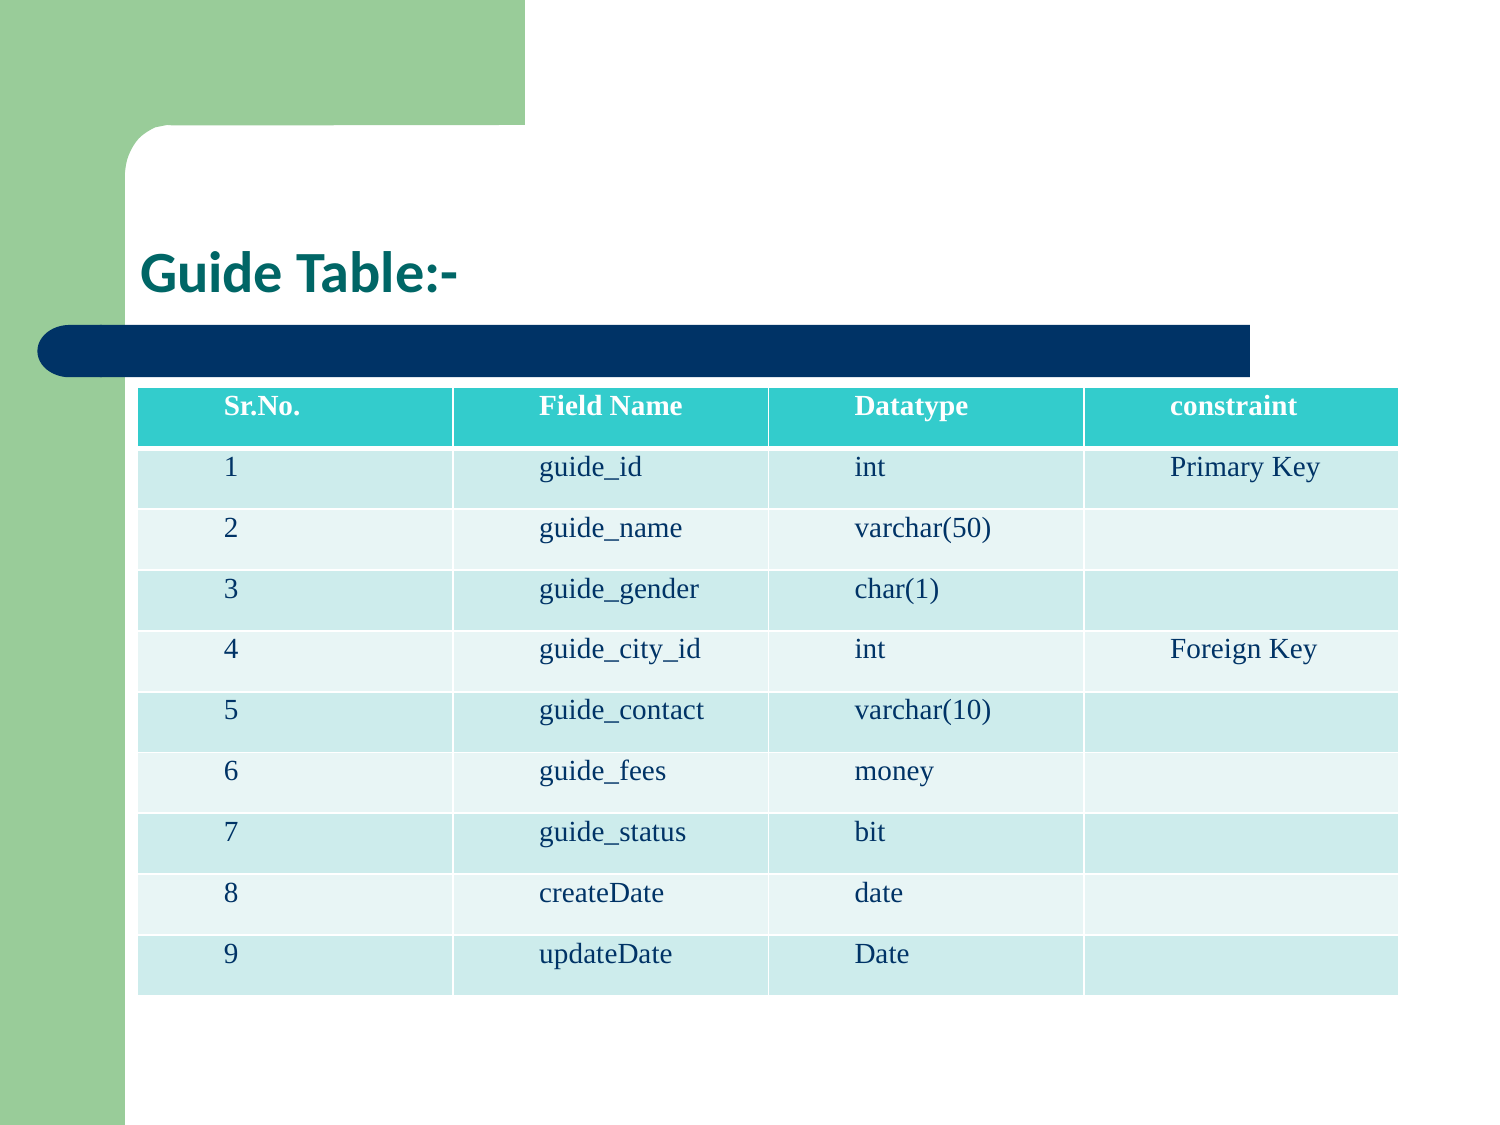

# Guide Table:-
| Sr.No. | Field Name | Datatype | constraint |
| --- | --- | --- | --- |
| 1 | guide\_id | int | Primary Key |
| 2 | guide\_name | varchar(50) |  |
| 3 | guide\_gender | char(1) |  |
| 4 | guide\_city\_id | int | Foreign Key |
| 5 | guide\_contact | varchar(10) |  |
| 6 | guide\_fees | money |  |
| 7 | guide\_status | bit |  |
| 8 | createDate | date |  |
| 9 | updateDate | Date |  |